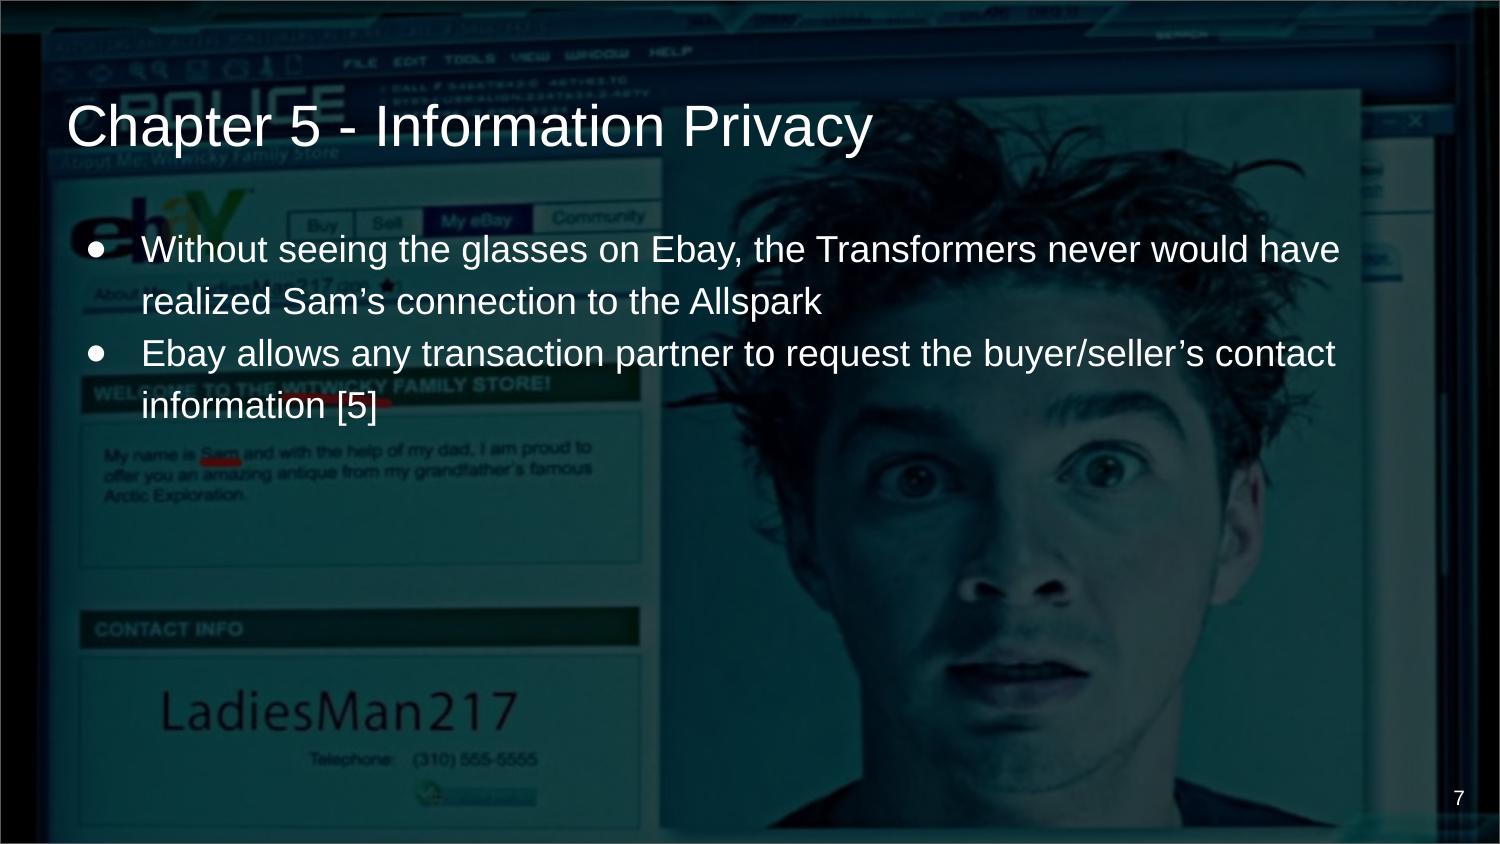

# Chapter 5 - Information Privacy
Without seeing the glasses on Ebay, the Transformers never would have realized Sam’s connection to the Allspark
Ebay allows any transaction partner to request the buyer/seller’s contact information [5]
7